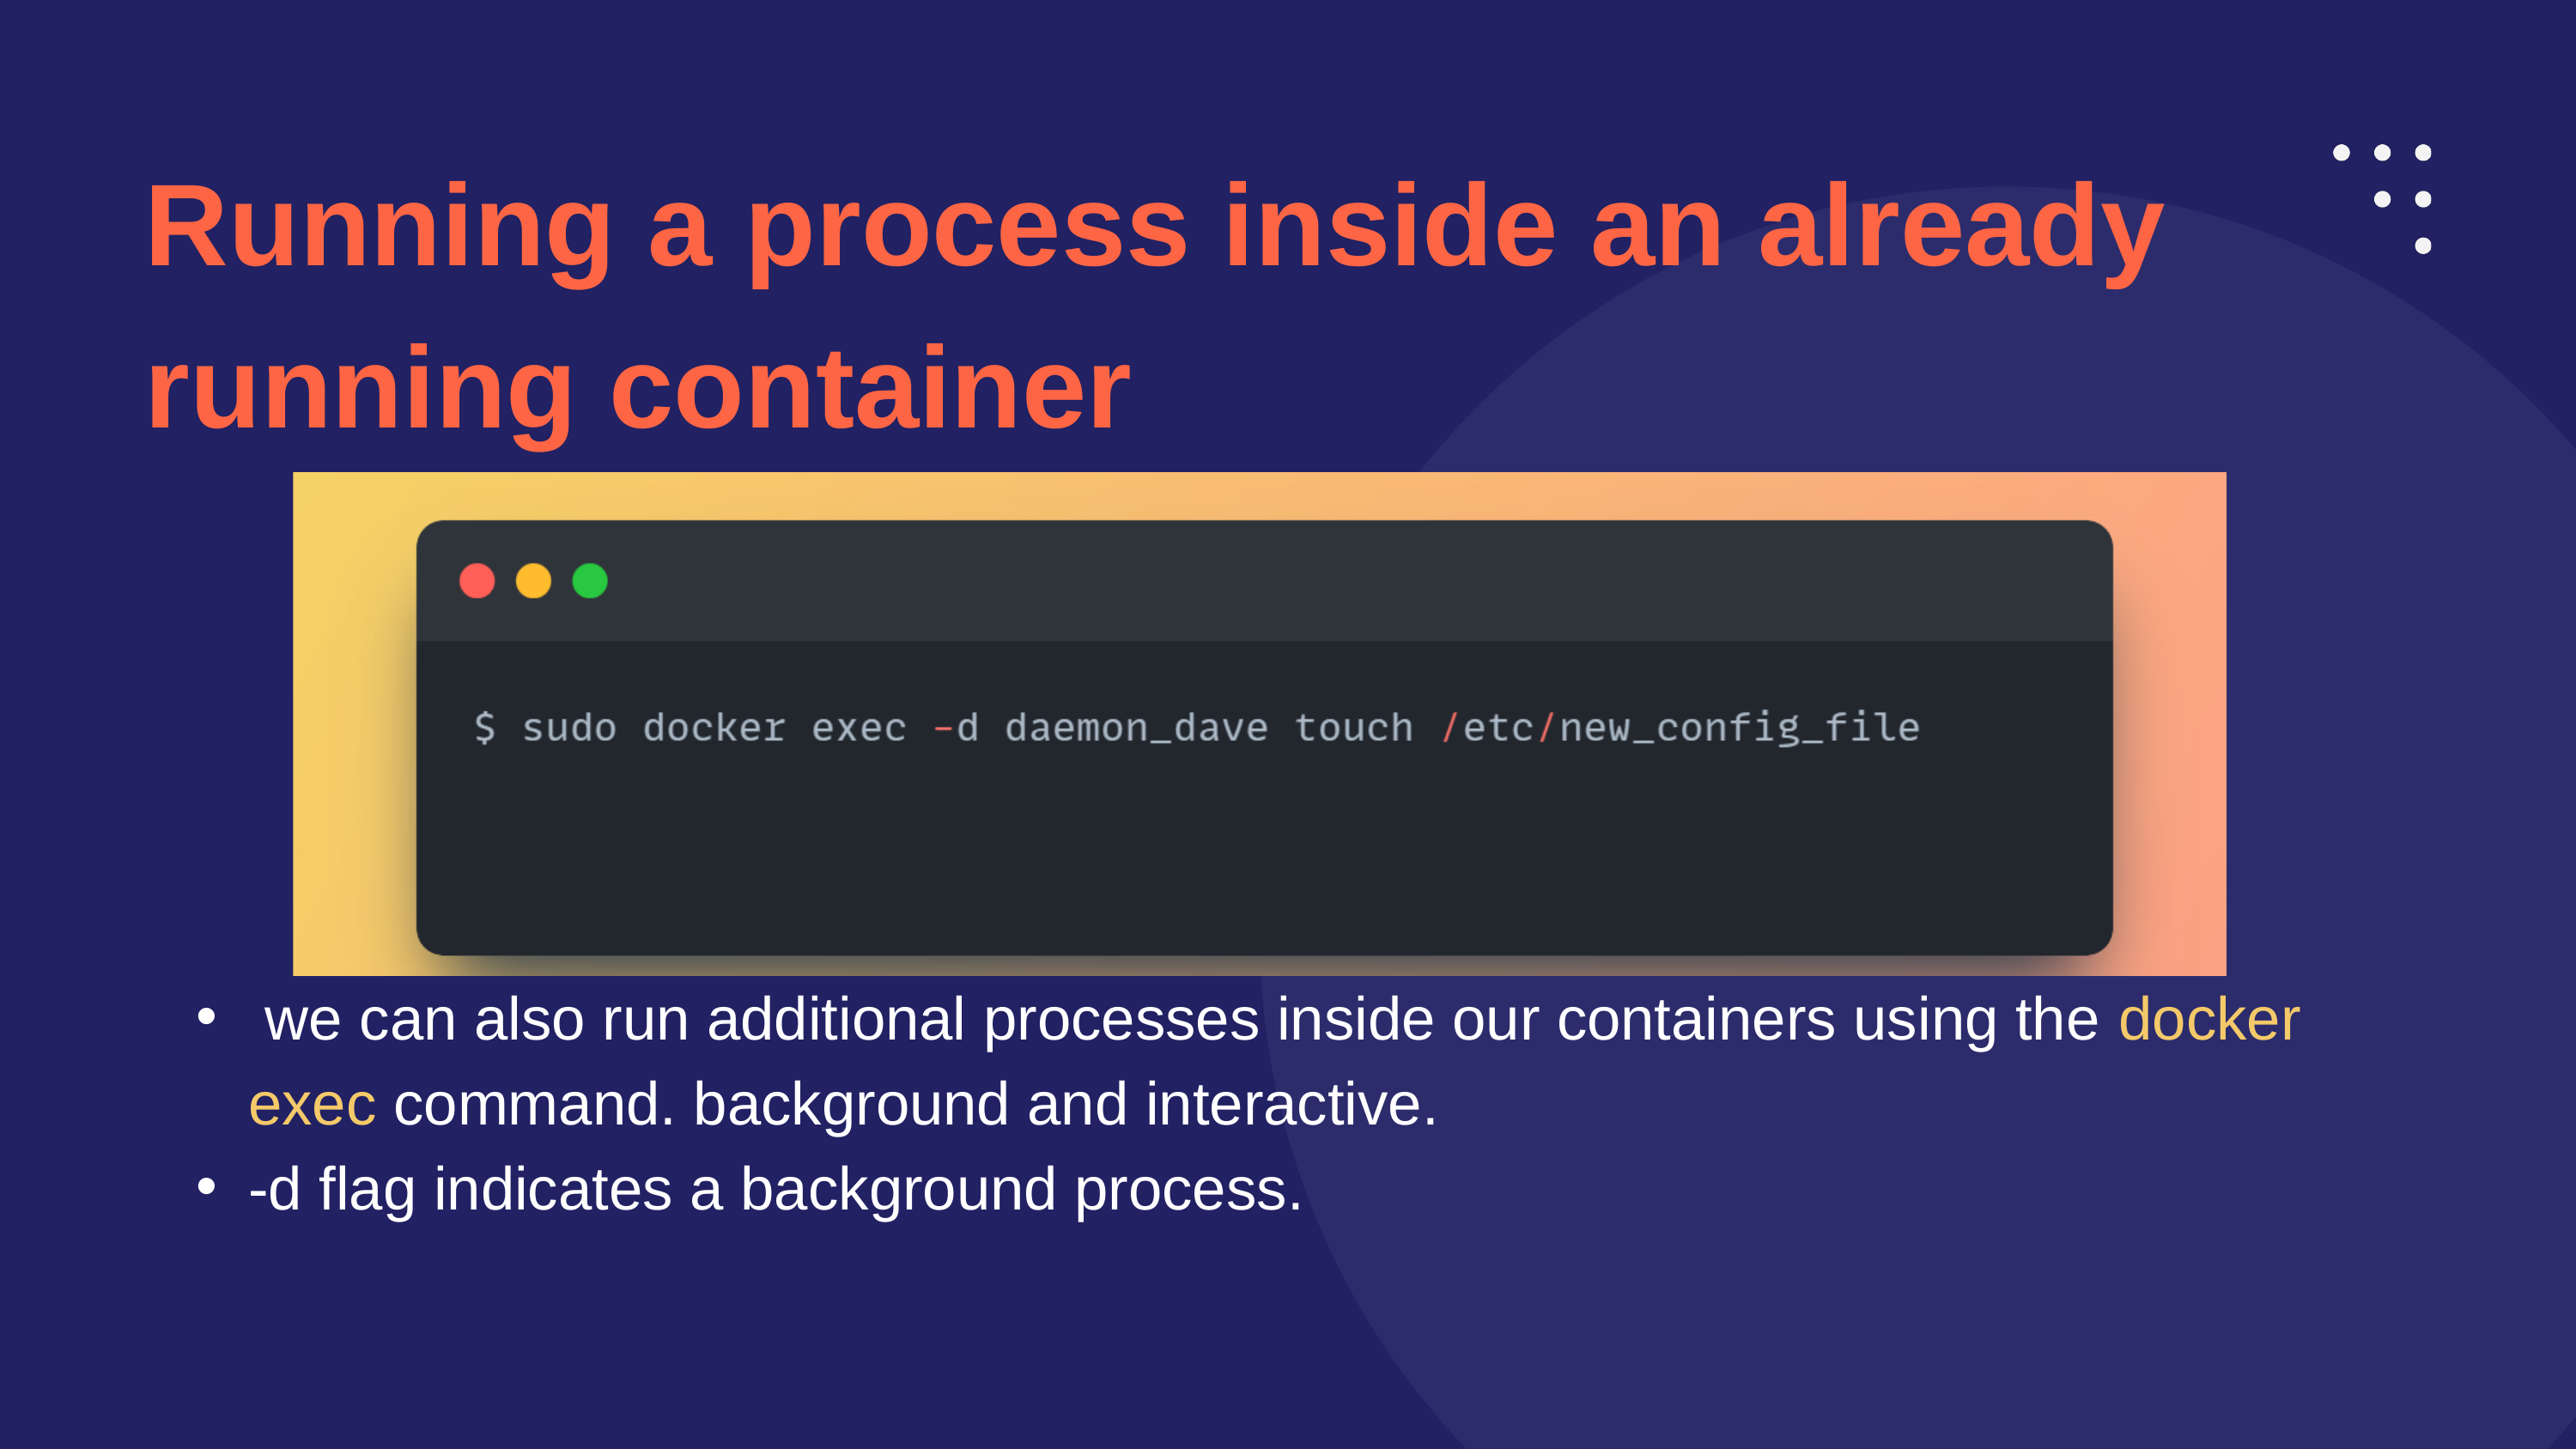

Running a process inside an already running container

 we can also run additional processes inside our containers using the docker exec command. background and interactive.
-d flag indicates a background process.